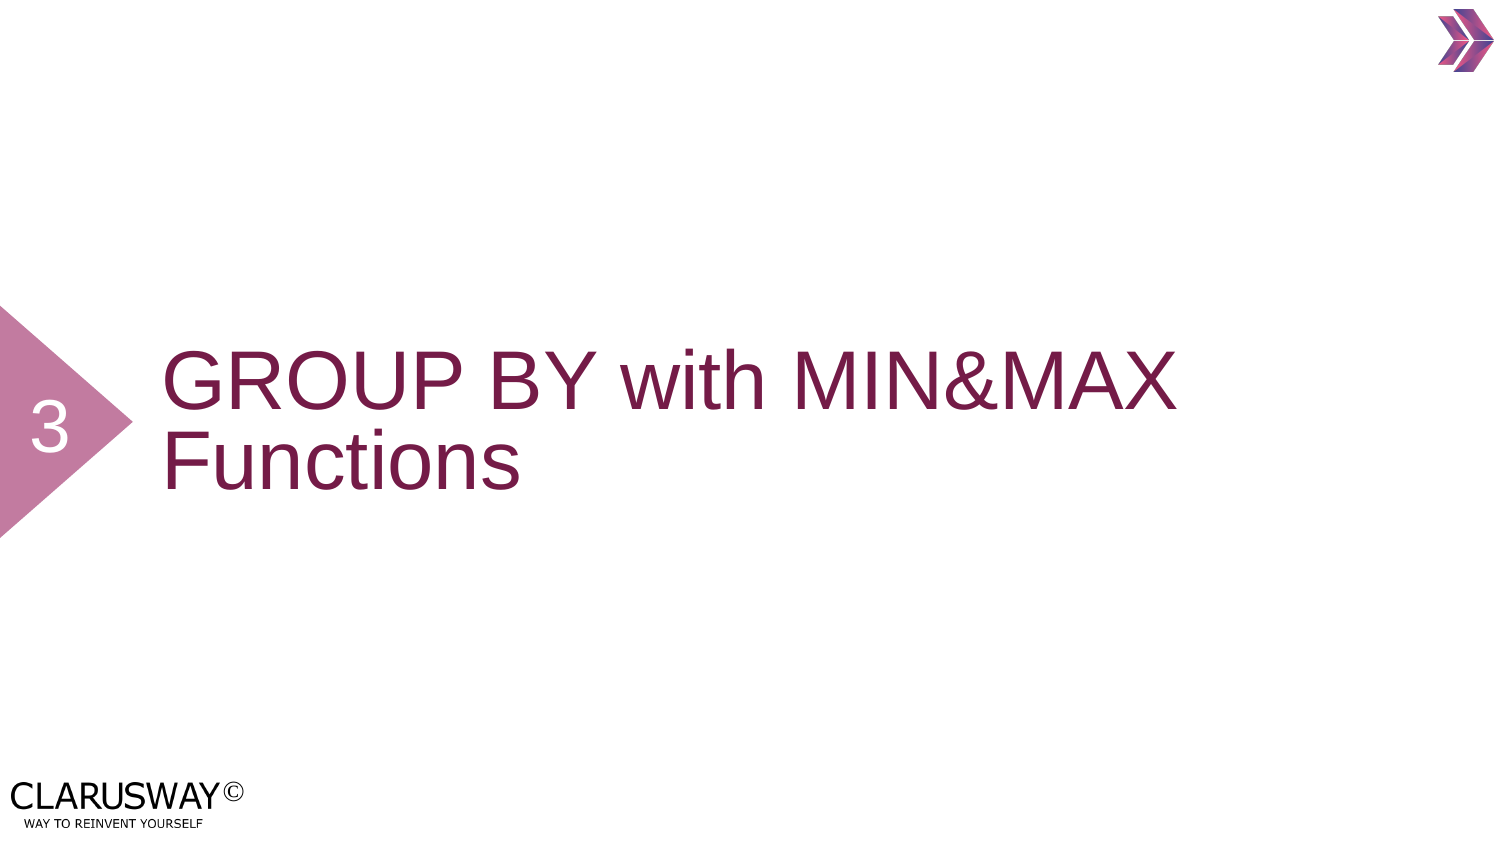

3
# GROUP BY with MIN&MAX Functions